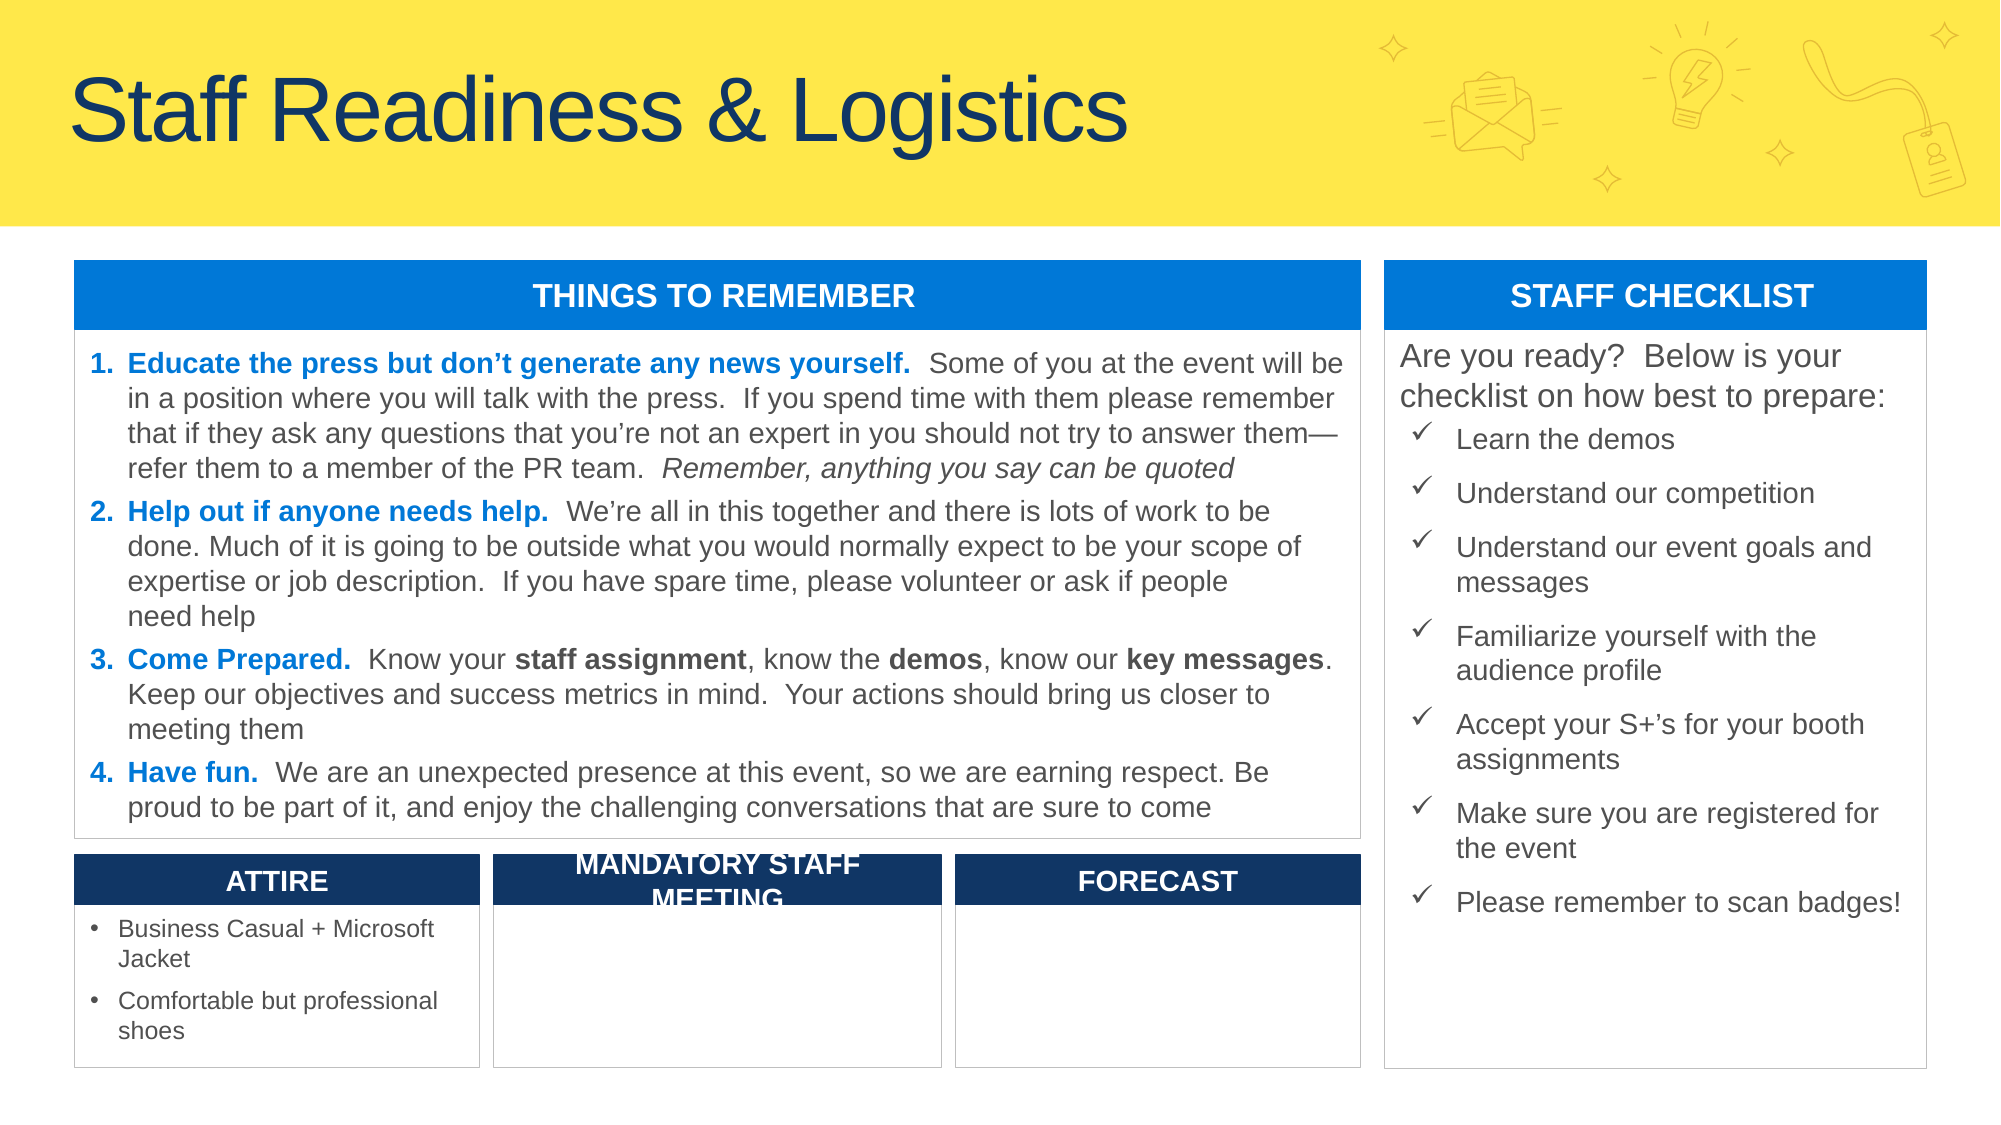

# Staff Readiness & Logistics
THINGS TO REMEMBER
STAFF CHECKLIST
Are you ready?  Below is your checklist on how best to prepare:
Learn the demos
Understand our competition
Understand our event goals and messages
Familiarize yourself with the audience profile
Accept your S+’s for your booth assignments
Make sure you are registered for the event
Please remember to scan badges!
Educate the press but don’t generate any news yourself.  Some of you at the event will be in a position where you will talk with the press.  If you spend time with them please remember that if they ask any questions that you’re not an expert in you should not try to answer them—refer them to a member of the PR team.  Remember, anything you say can be quoted
Help out if anyone needs help.  We’re all in this together and there is lots of work to be done. Much of it is going to be outside what you would normally expect to be your scope of expertise or job description.  If you have spare time, please volunteer or ask if people
need help
Come Prepared.  Know your staff assignment, know the demos, know our key messages.  Keep our objectives and success metrics in mind.  Your actions should bring us closer to meeting them
Have fun.  We are an unexpected presence at this event, so we are earning respect. Be proud to be part of it, and enjoy the challenging conversations that are sure to come
ATTIRE
MANDATORY STAFF MEETING
FORECAST
Business Casual + Microsoft Jacket
Comfortable but professional shoes